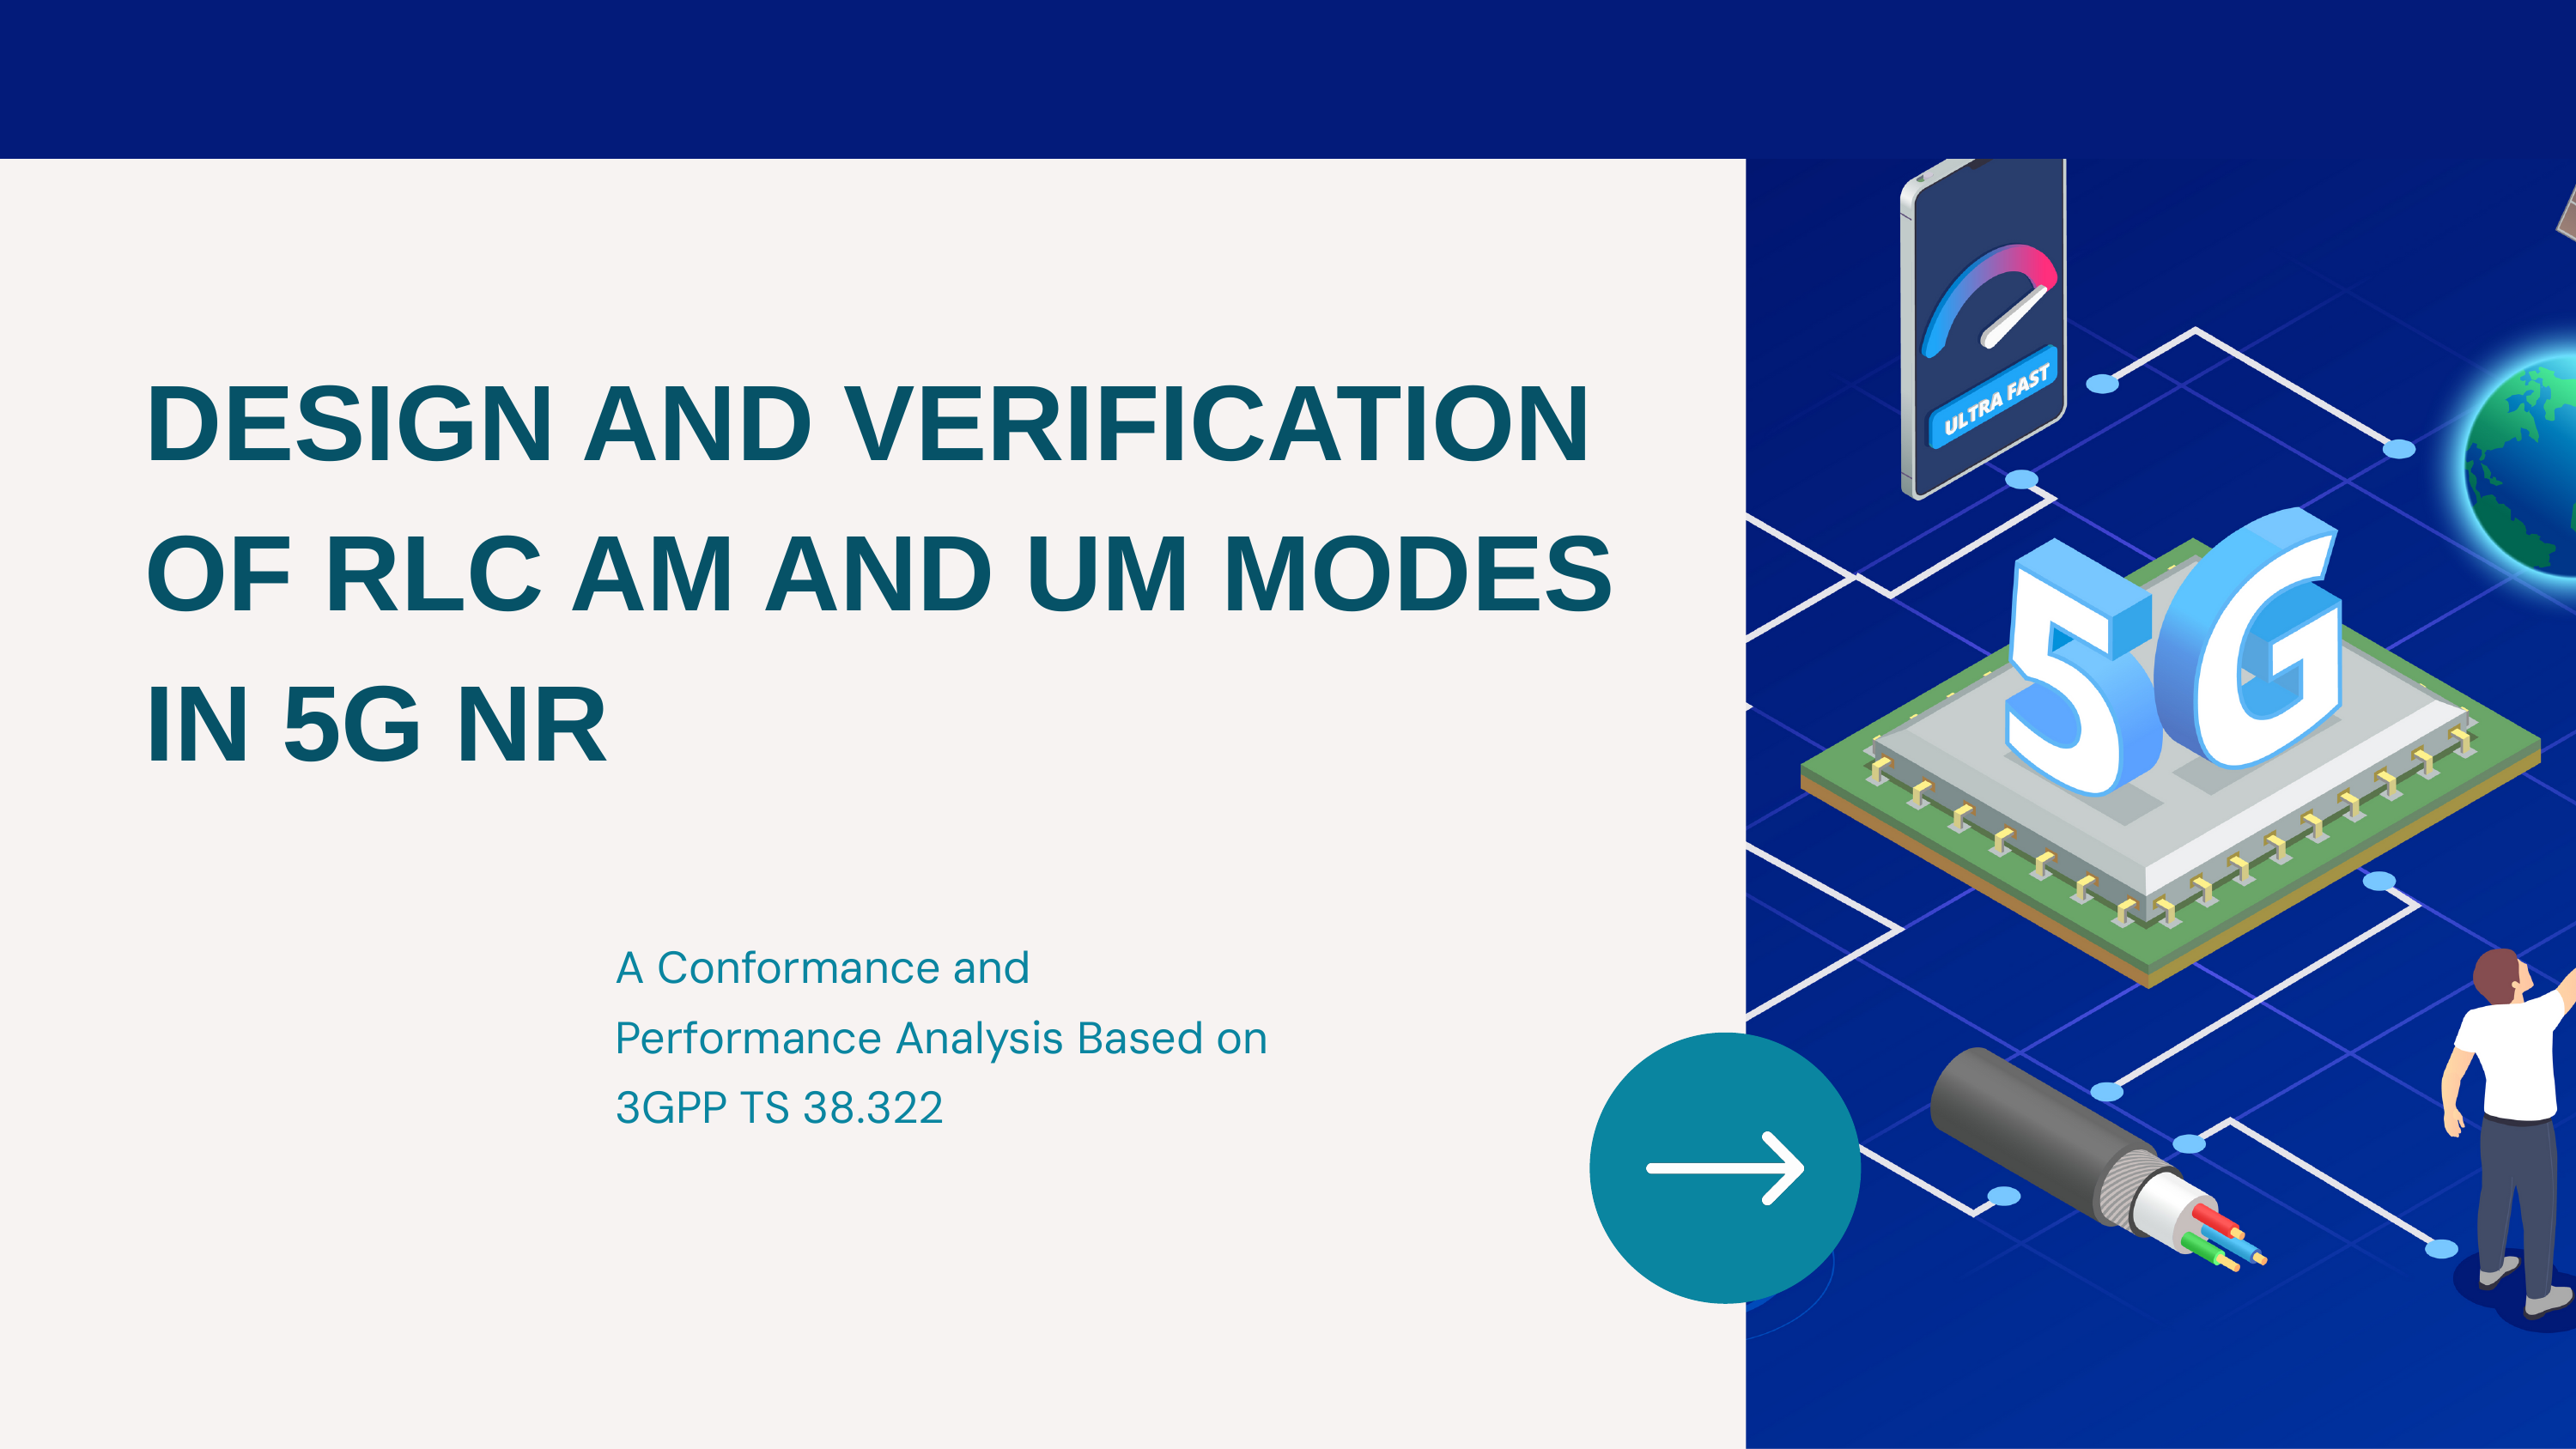

DESIGN AND VERIFICATION OF RLC AM AND UM MODES IN 5G NR
A Conformance and Performance Analysis Based on 3GPP TS 38.322